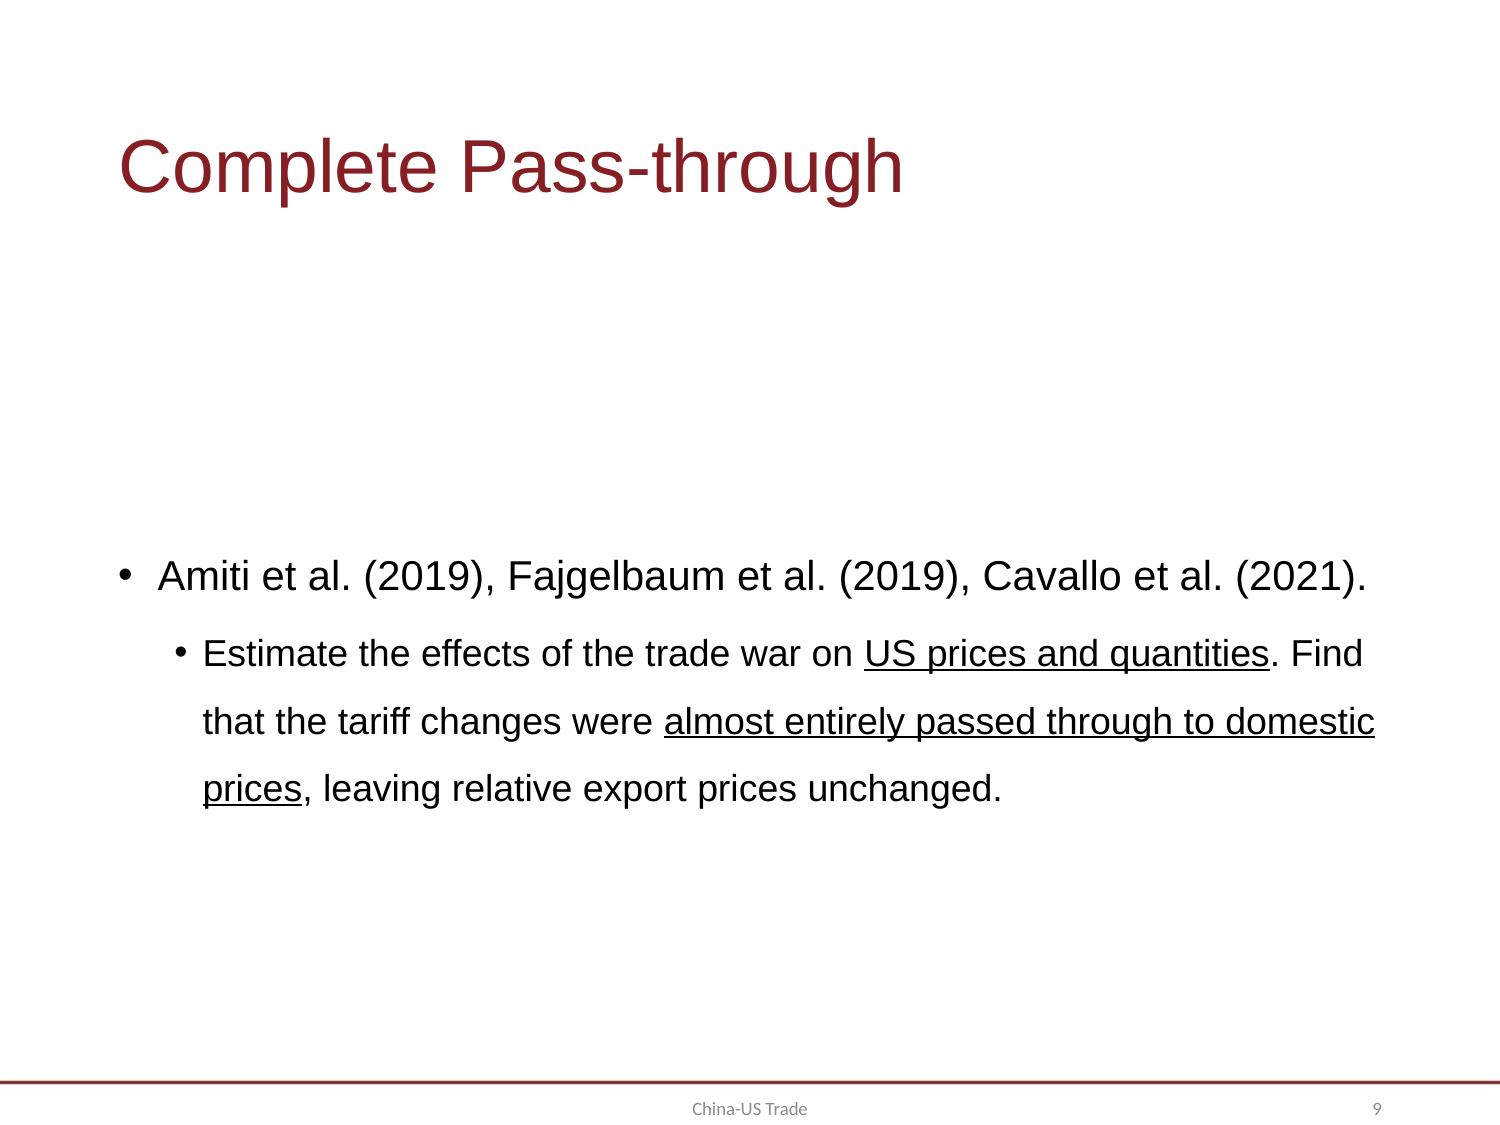

# Complete Pass-through
 Amiti et al. (2019), Fajgelbaum et al. (2019), Cavallo et al. (2021).
Estimate the effects of the trade war on US prices and quantities. Find that the tariff changes were almost entirely passed through to domestic prices, leaving relative export prices unchanged.
9
China-US Trade